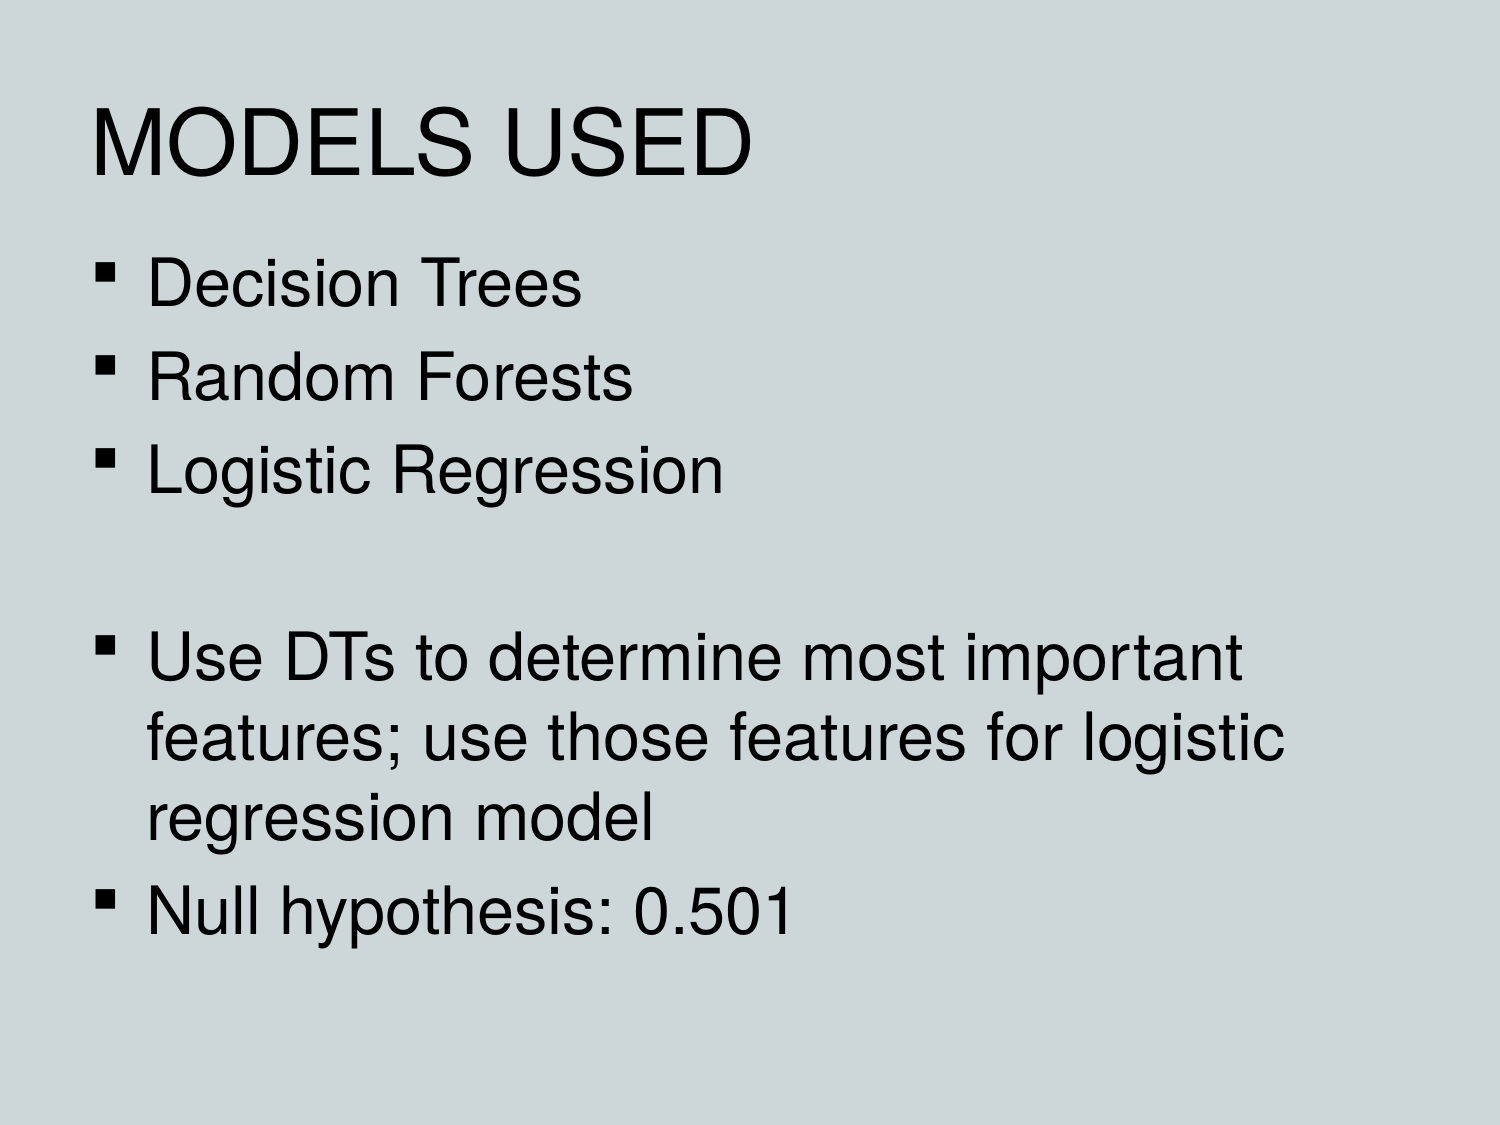

# MODELS USED
Decision Trees
Random Forests
Logistic Regression

Use DTs to determine most important features; use those features for logistic regression model
Null hypothesis: 0.501